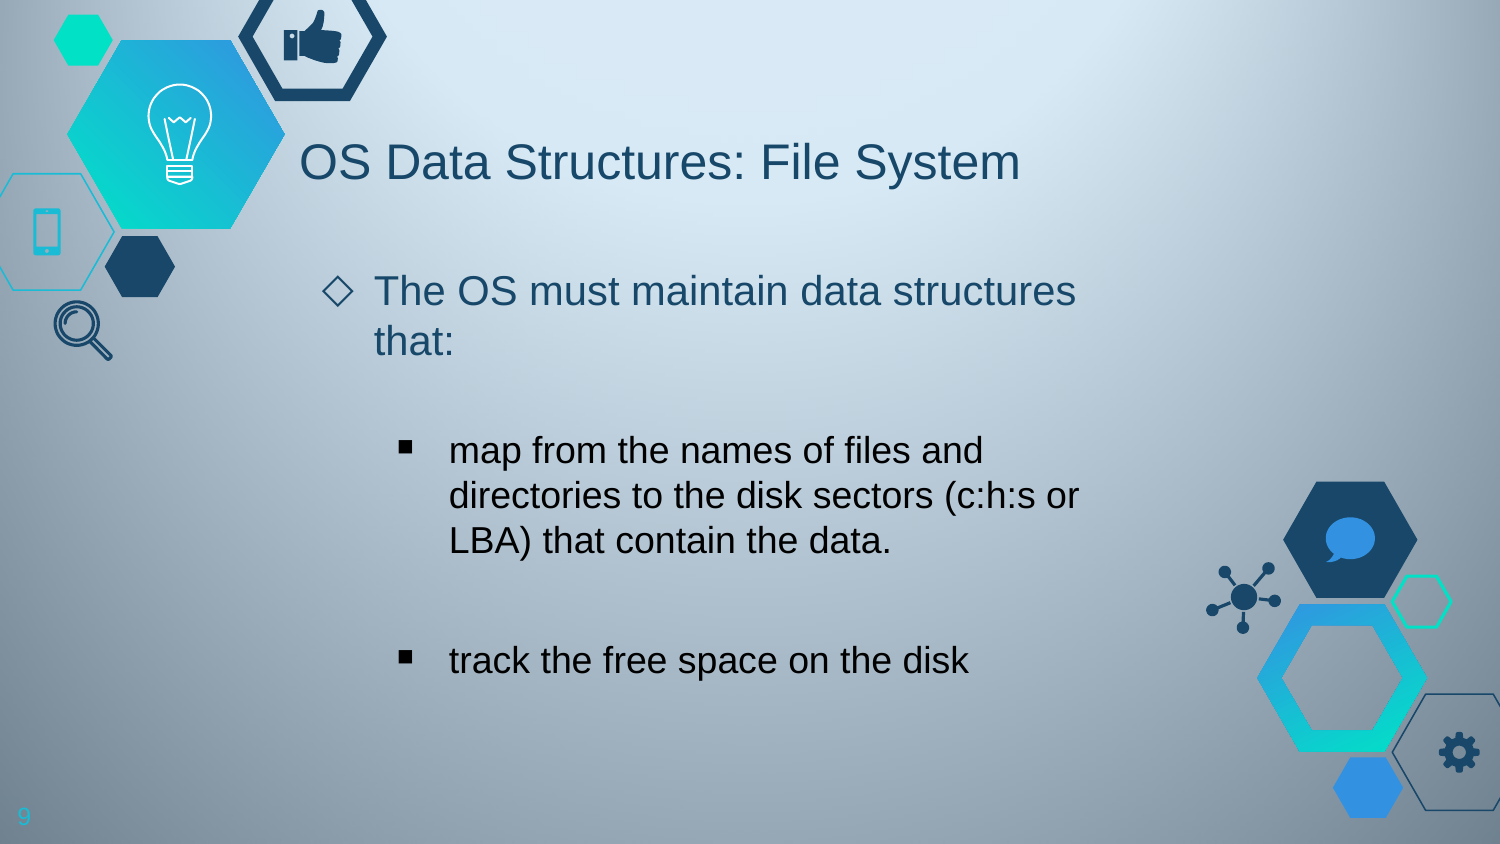

# OS Data Structures: File System
The OS must maintain data structures that:

map from the names of files and directories to the disk sectors (c:h:s or LBA) that contain the data.

track the free space on the disk

9